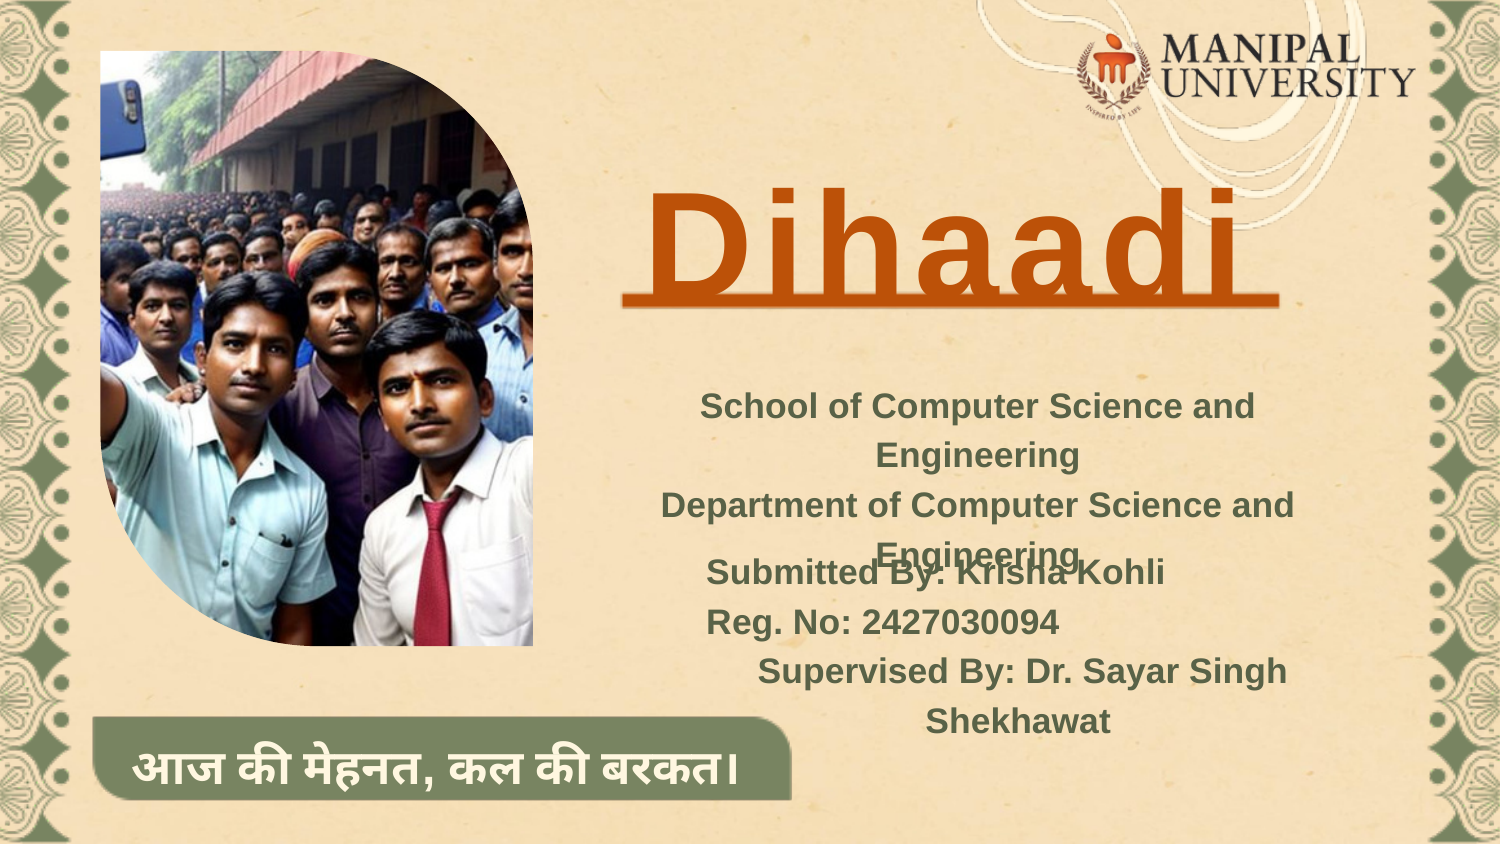

Dihaadi

School of Computer Science and Engineering
Department of Computer Science and Engineering
Submitted By: Krisha Kohli
Reg. No: 2427030094
Supervised By: Dr. Sayar Singh Shekhawat

आज की मेहनत, कल की बरकत।